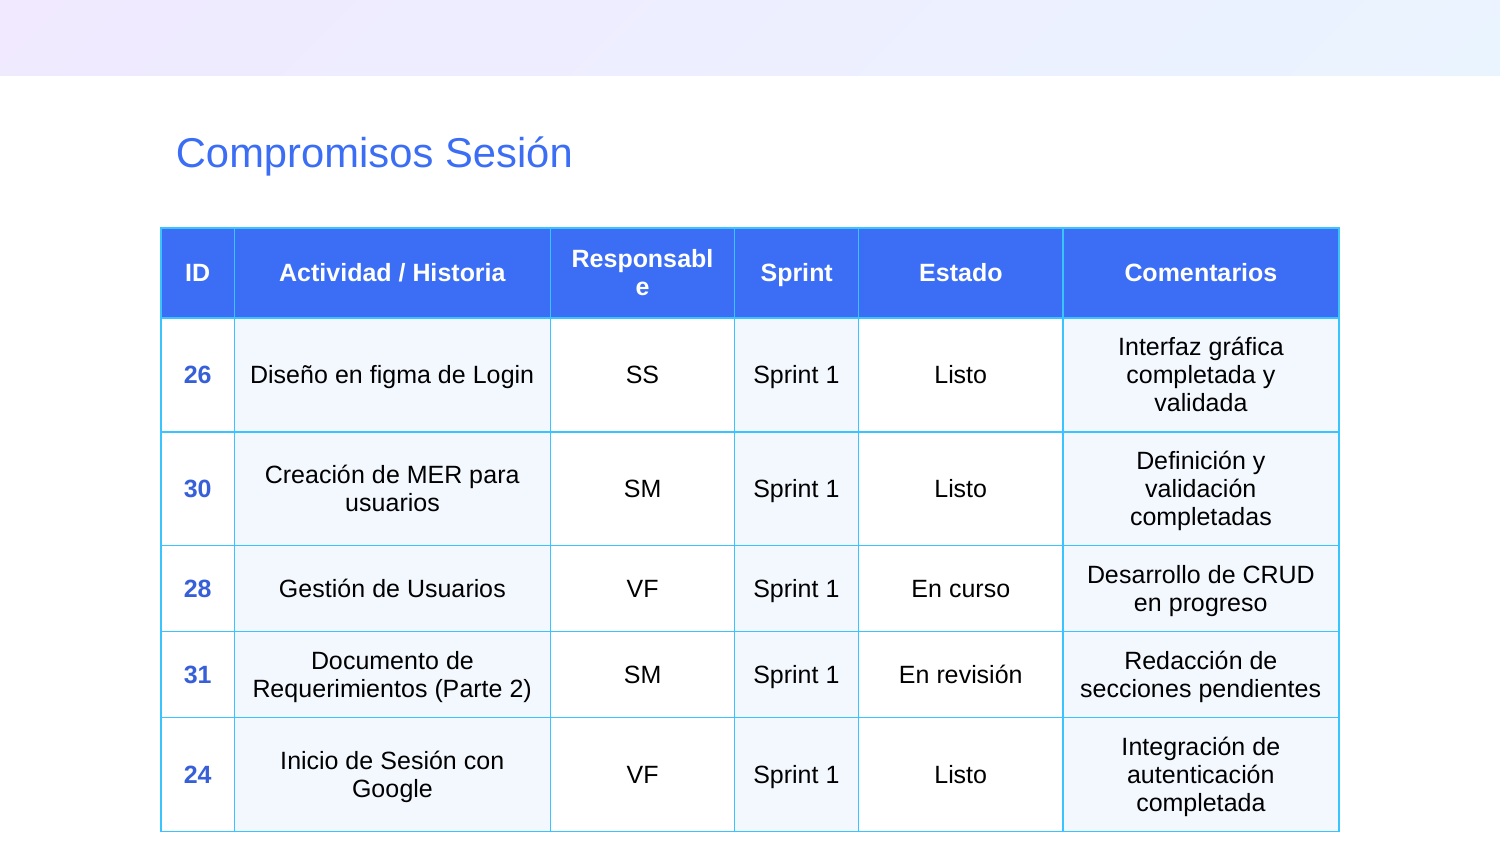

# Compromisos Sesión
| ID | Actividad / Historia | Responsable | Sprint | Estado | Comentarios |
| --- | --- | --- | --- | --- | --- |
| 26 | Diseño en figma de Login | SS | Sprint 1 | Listo | Interfaz gráfica completada y validada |
| 30 | Creación de MER para usuarios | SM | Sprint 1 | Listo | Definición y validación completadas |
| 28 | Gestión de Usuarios | VF | Sprint 1 | En curso | Desarrollo de CRUD en progreso |
| 31 | Documento de Requerimientos (Parte 2) | SM | Sprint 1 | En revisión | Redacción de secciones pendientes |
| 24 | Inicio de Sesión con Google | VF | Sprint 1 | Listo | Integración de autenticación completada |